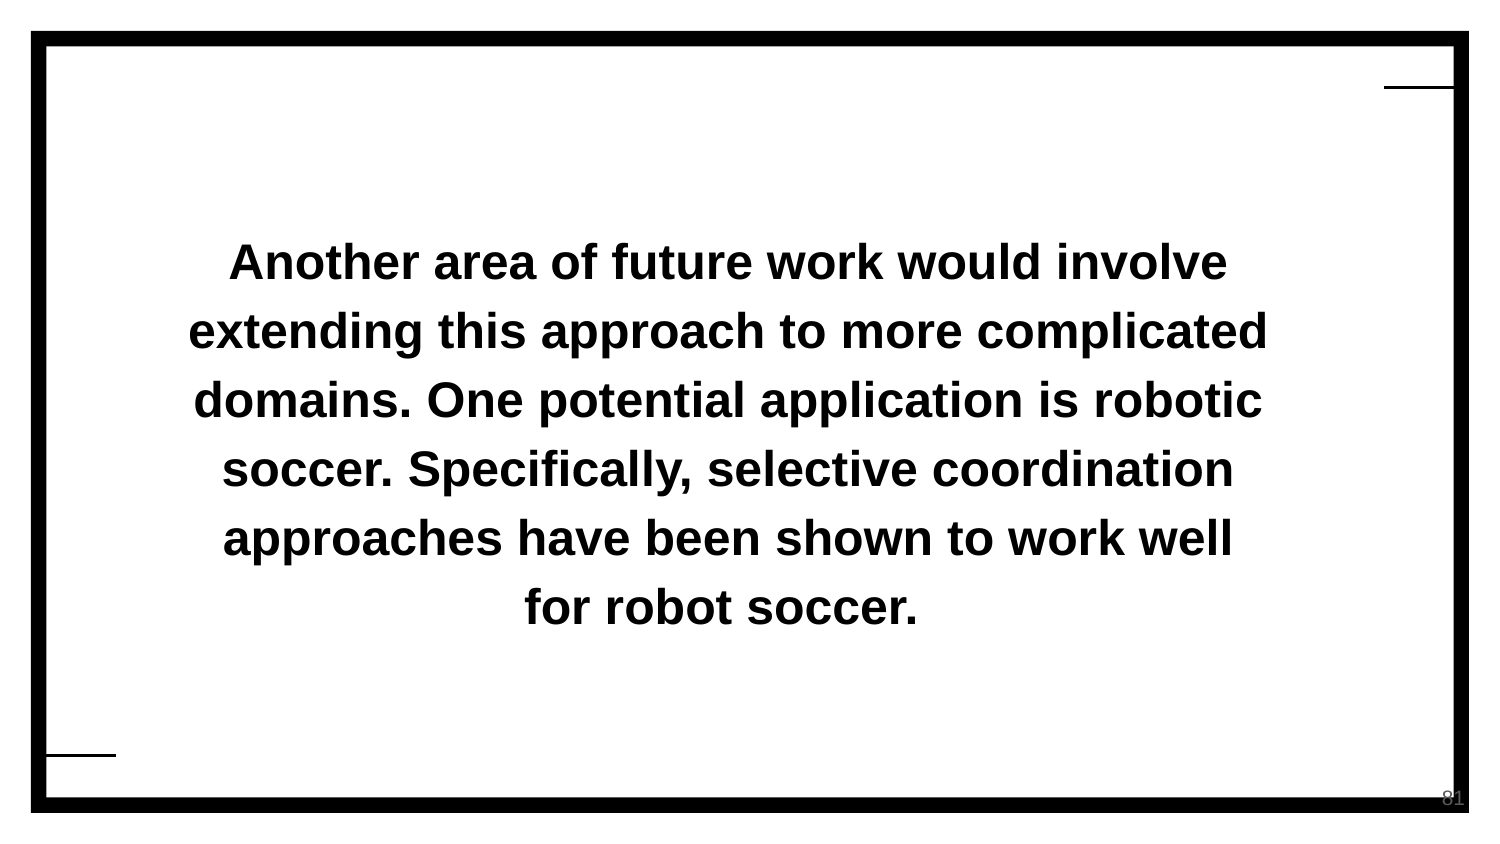

# Another area of future work would involve extending this approach to more complicated domains. One potential application is robotic soccer. Specifically, selective coordination approaches have been shown to work well for robot soccer.

81